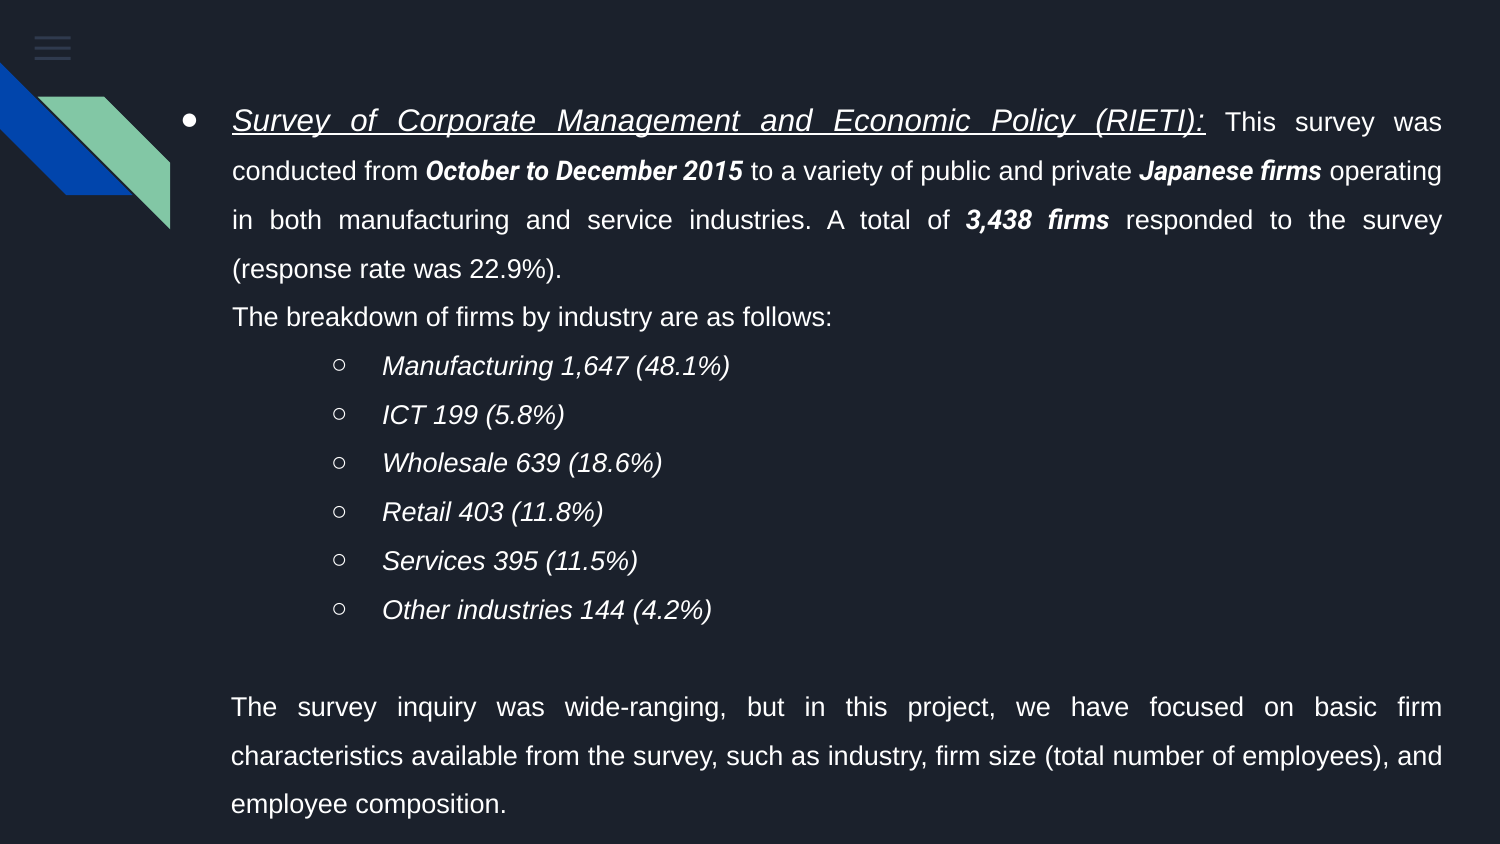

Survey of Corporate Management and Economic Policy (RIETI): This survey was conducted from October to December 2015 to a variety of public and private Japanese firms operating in both manufacturing and service industries. A total of 3,438 firms responded to the survey (response rate was 22.9%).
The breakdown of firms by industry are as follows:
Manufacturing 1,647 (48.1%)
ICT 199 (5.8%)
Wholesale 639 (18.6%)
Retail 403 (11.8%)
Services 395 (11.5%)
Other industries 144 (4.2%)

The survey inquiry was wide-ranging, but in this project, we have focused on basic firm characteristics available from the survey, such as industry, firm size (total number of employees), and employee composition.